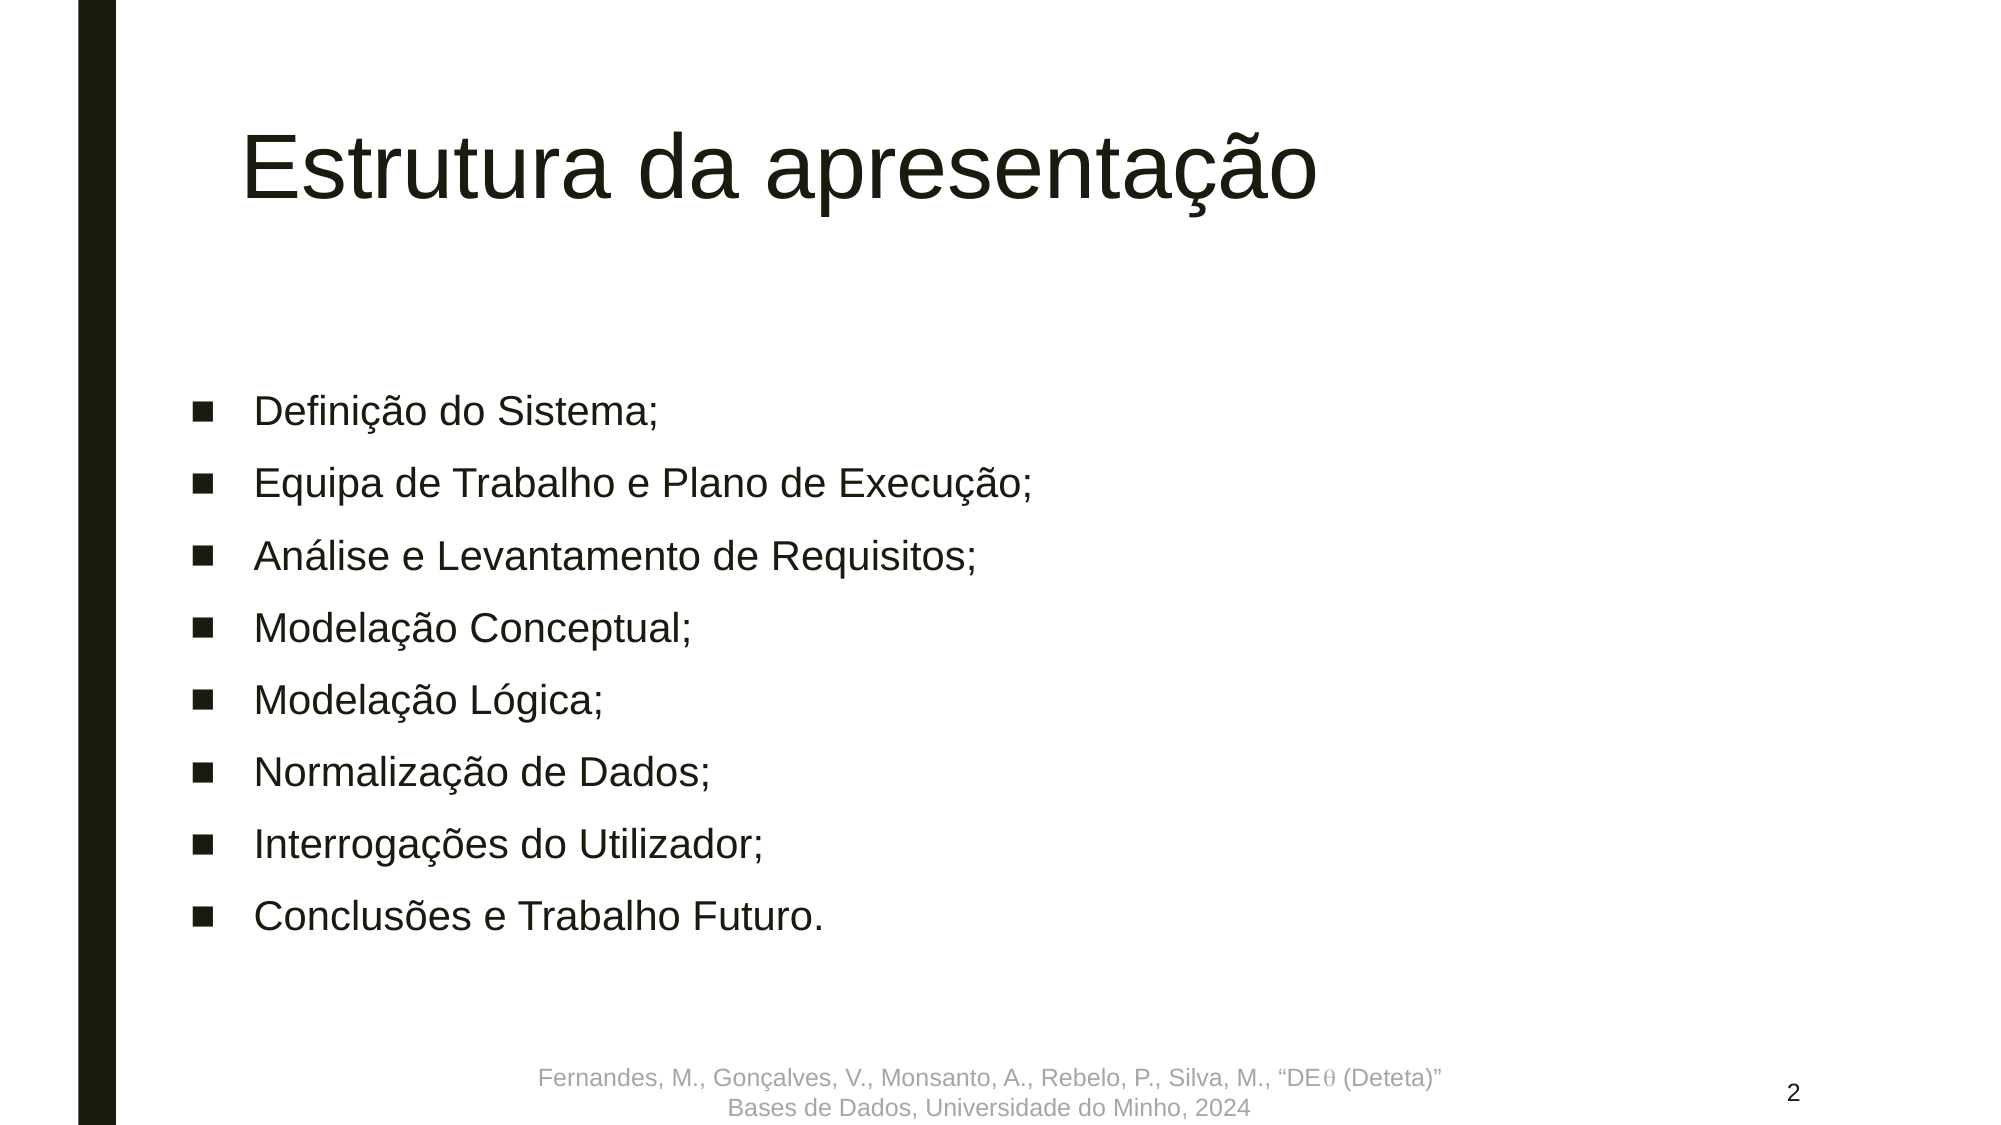

# Estrutura da apresentação
Definição do Sistema;
Equipa de Trabalho e Plano de Execução;
Análise e Levantamento de Requisitos;
Modelação Conceptual;
Modelação Lógica;
Normalização de Dados;
Interrogações do Utilizador;
Conclusões e Trabalho Futuro.
Fernandes, M., Gonçalves, V., Monsanto, A., Rebelo, P., Silva, M., “DEθ (Deteta)”
Bases de Dados, Universidade do Minho, 2024
2